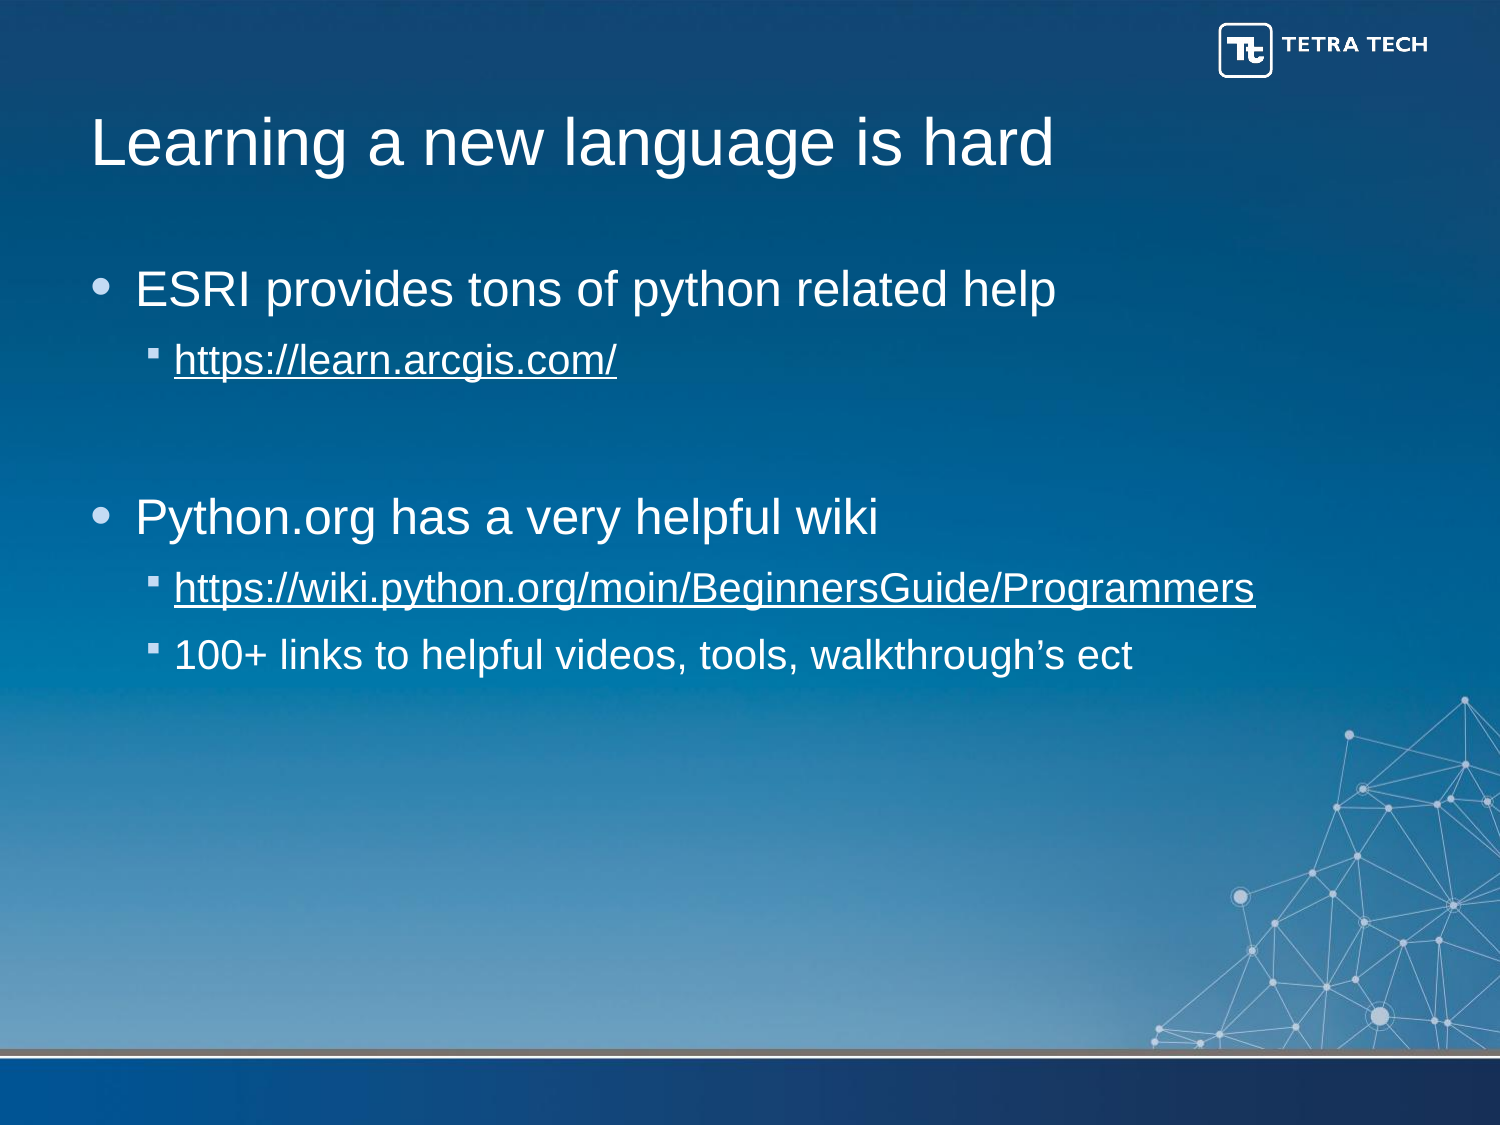

# Learning a new language is hard
ESRI provides tons of python related help
https://learn.arcgis.com/

Python.org has a very helpful wiki
https://wiki.python.org/moin/BeginnersGuide/Programmers
100+ links to helpful videos, tools, walkthrough’s ect